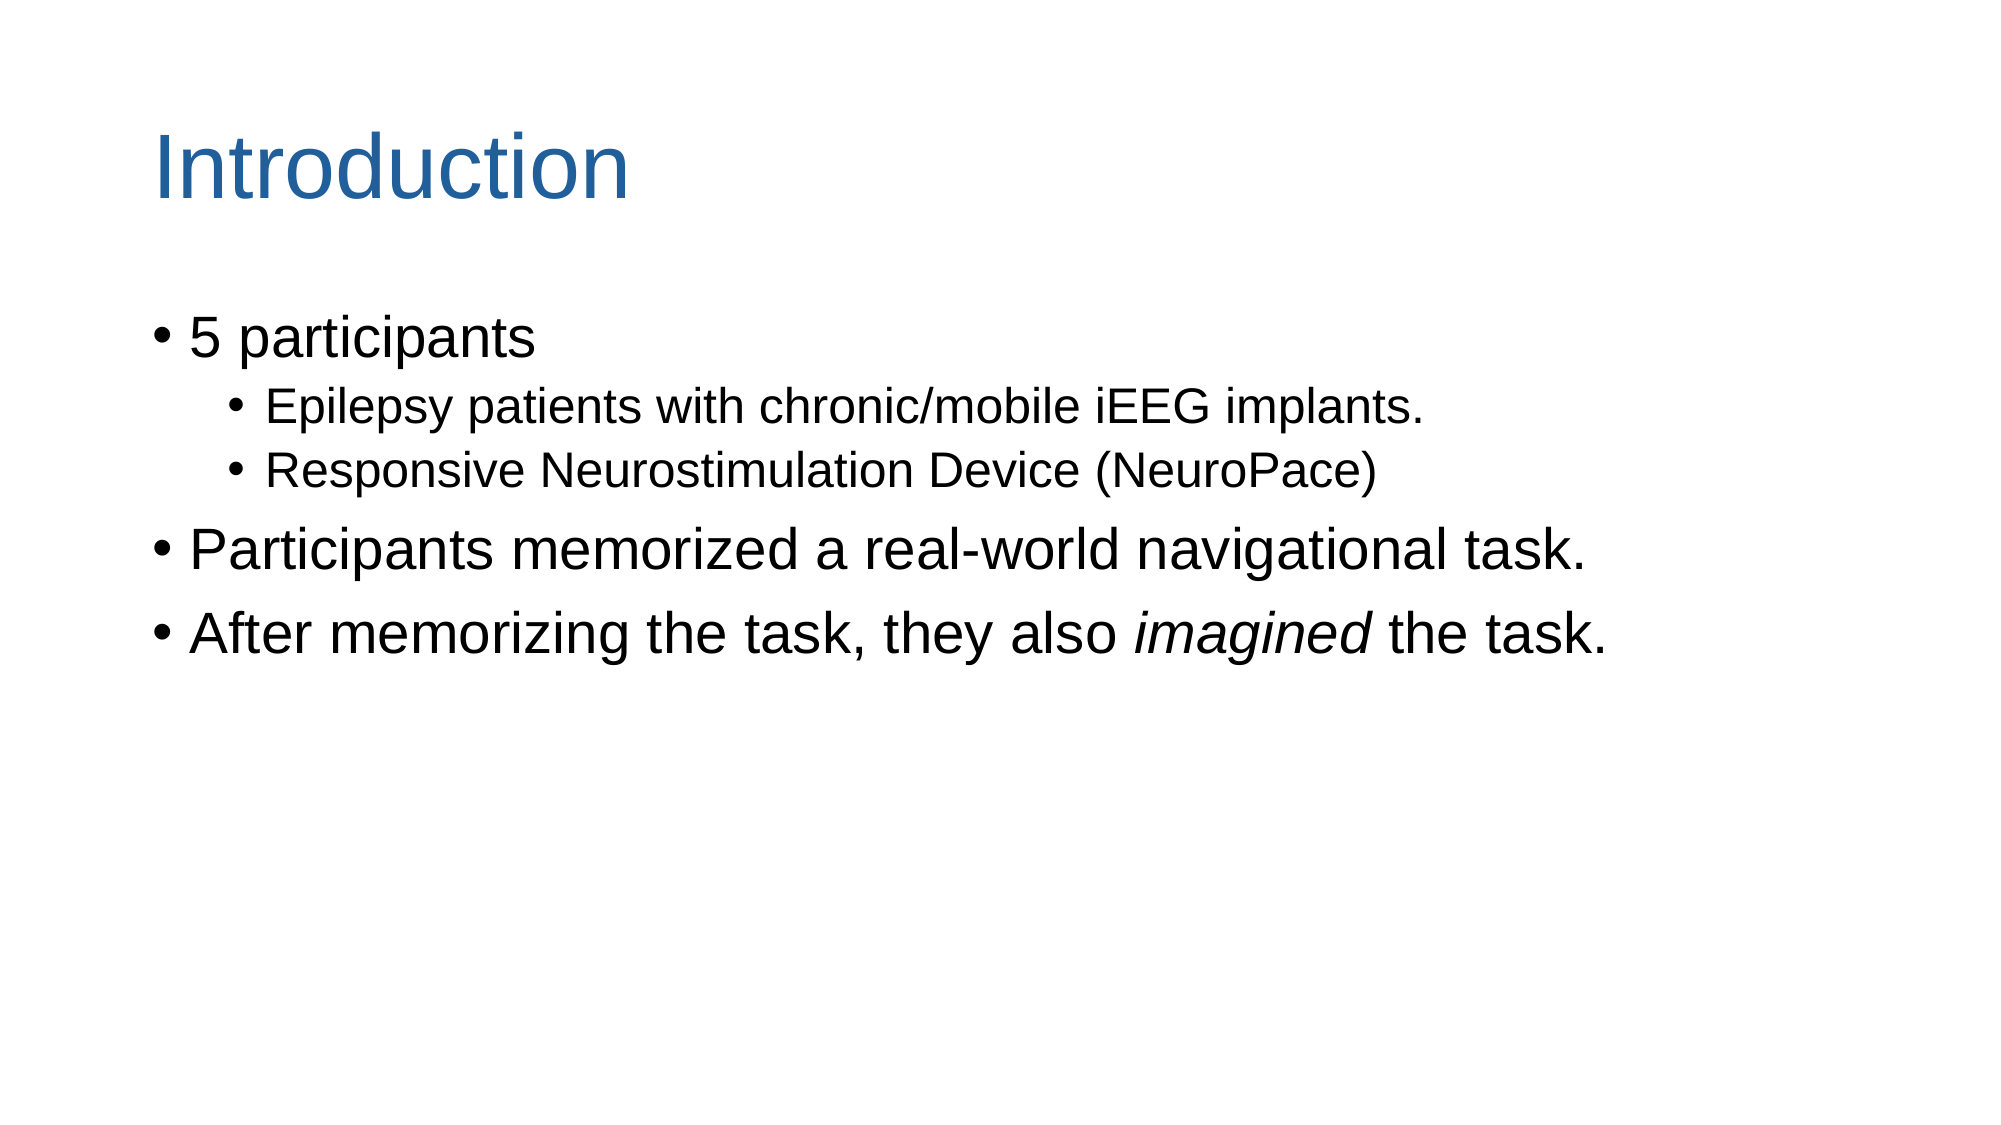

# Introduction
5 participants
Epilepsy patients with chronic/mobile iEEG implants.
Responsive Neurostimulation Device (NeuroPace)
Participants memorized a real-world navigational task.
After memorizing the task, they also imagined the task.